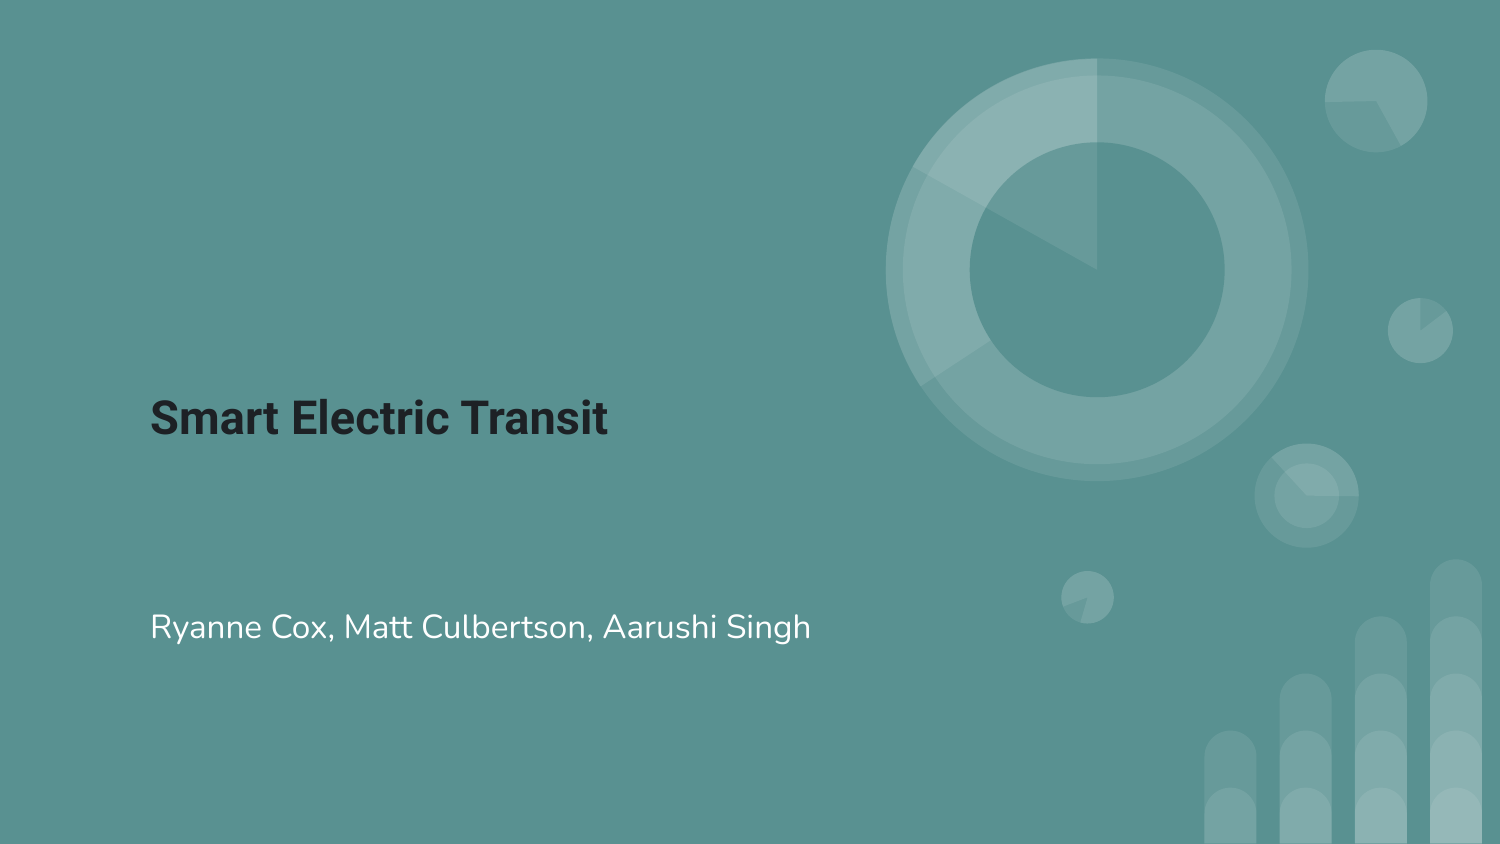

# Smart Electric Transit
Ryanne Cox, Matt Culbertson, Aarushi Singh